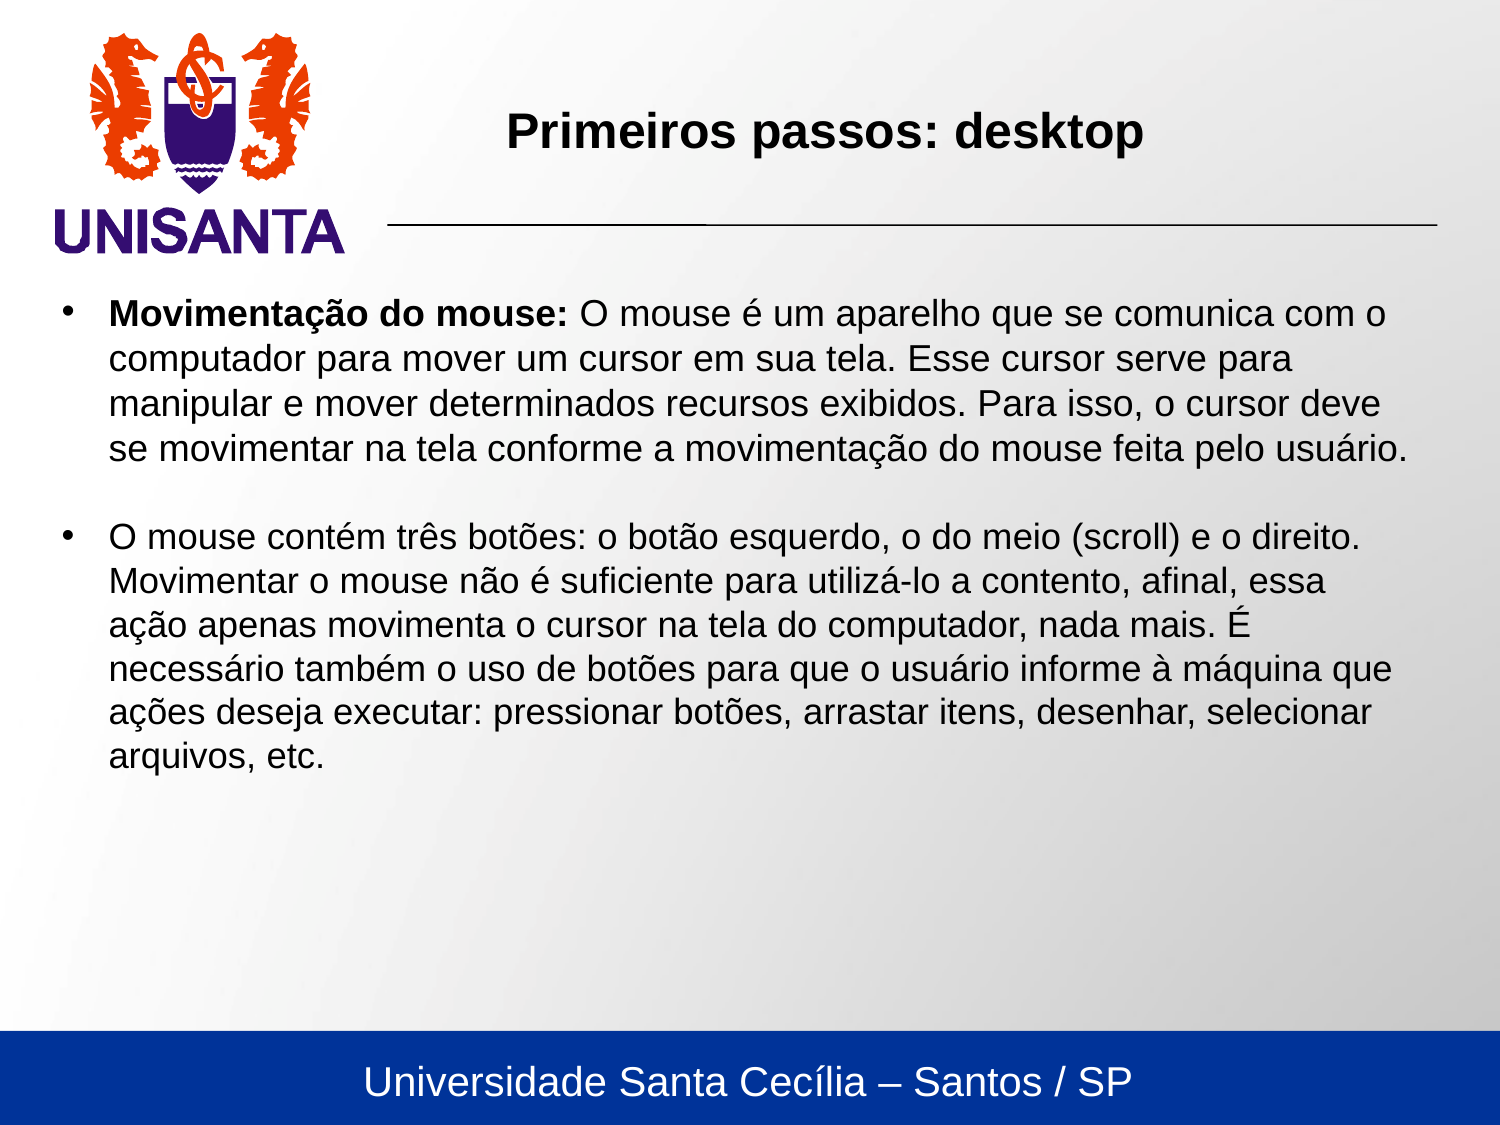

Primeiros passos: desktop
Movimentação do mouse: O mouse é um aparelho que se comunica com o computador para mover um cursor em sua tela. Esse cursor serve para manipular e mover determinados recursos exibidos. Para isso, o cursor deve se movimentar na tela conforme a movimentação do mouse feita pelo usuário.

O mouse contém três botões: o botão esquerdo, o do meio (scroll) e o direito. Movimentar o mouse não é suficiente para utilizá-lo a contento, afinal, essa ação apenas movimenta o cursor na tela do computador, nada mais. É necessário também o uso de botões para que o usuário informe à máquina que ações deseja executar: pressionar botões, arrastar itens, desenhar, selecionar arquivos, etc.